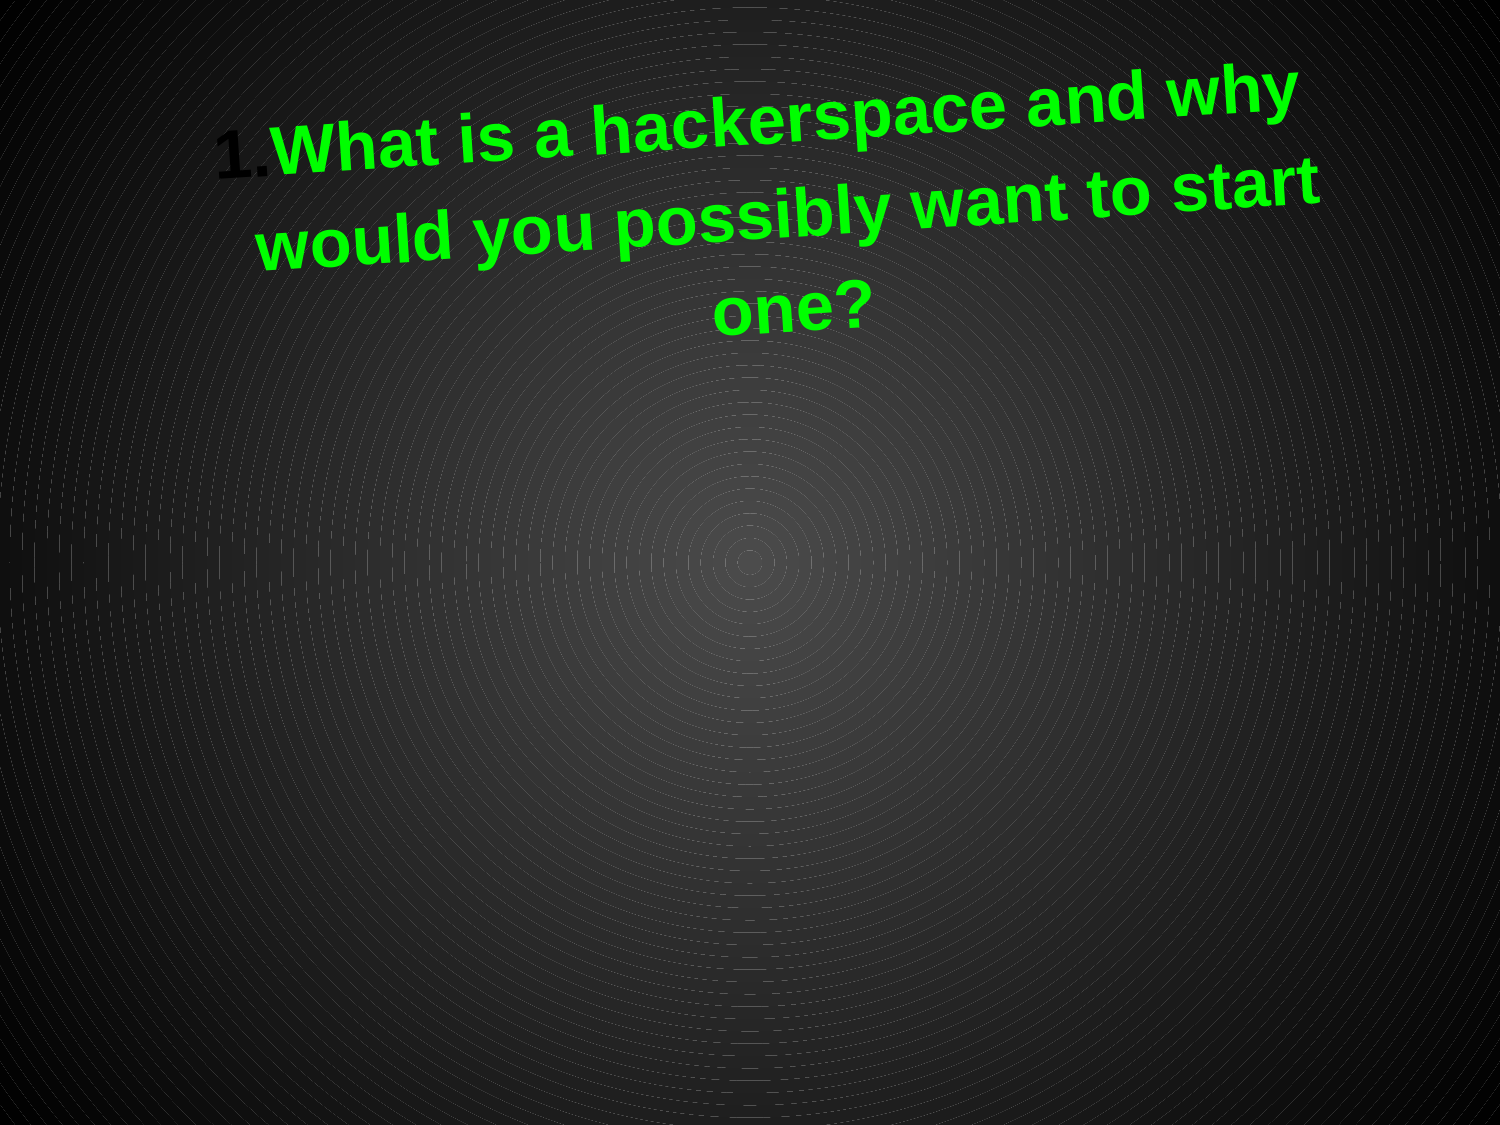

# What is a hackerspace and why would you possibly want to start one?